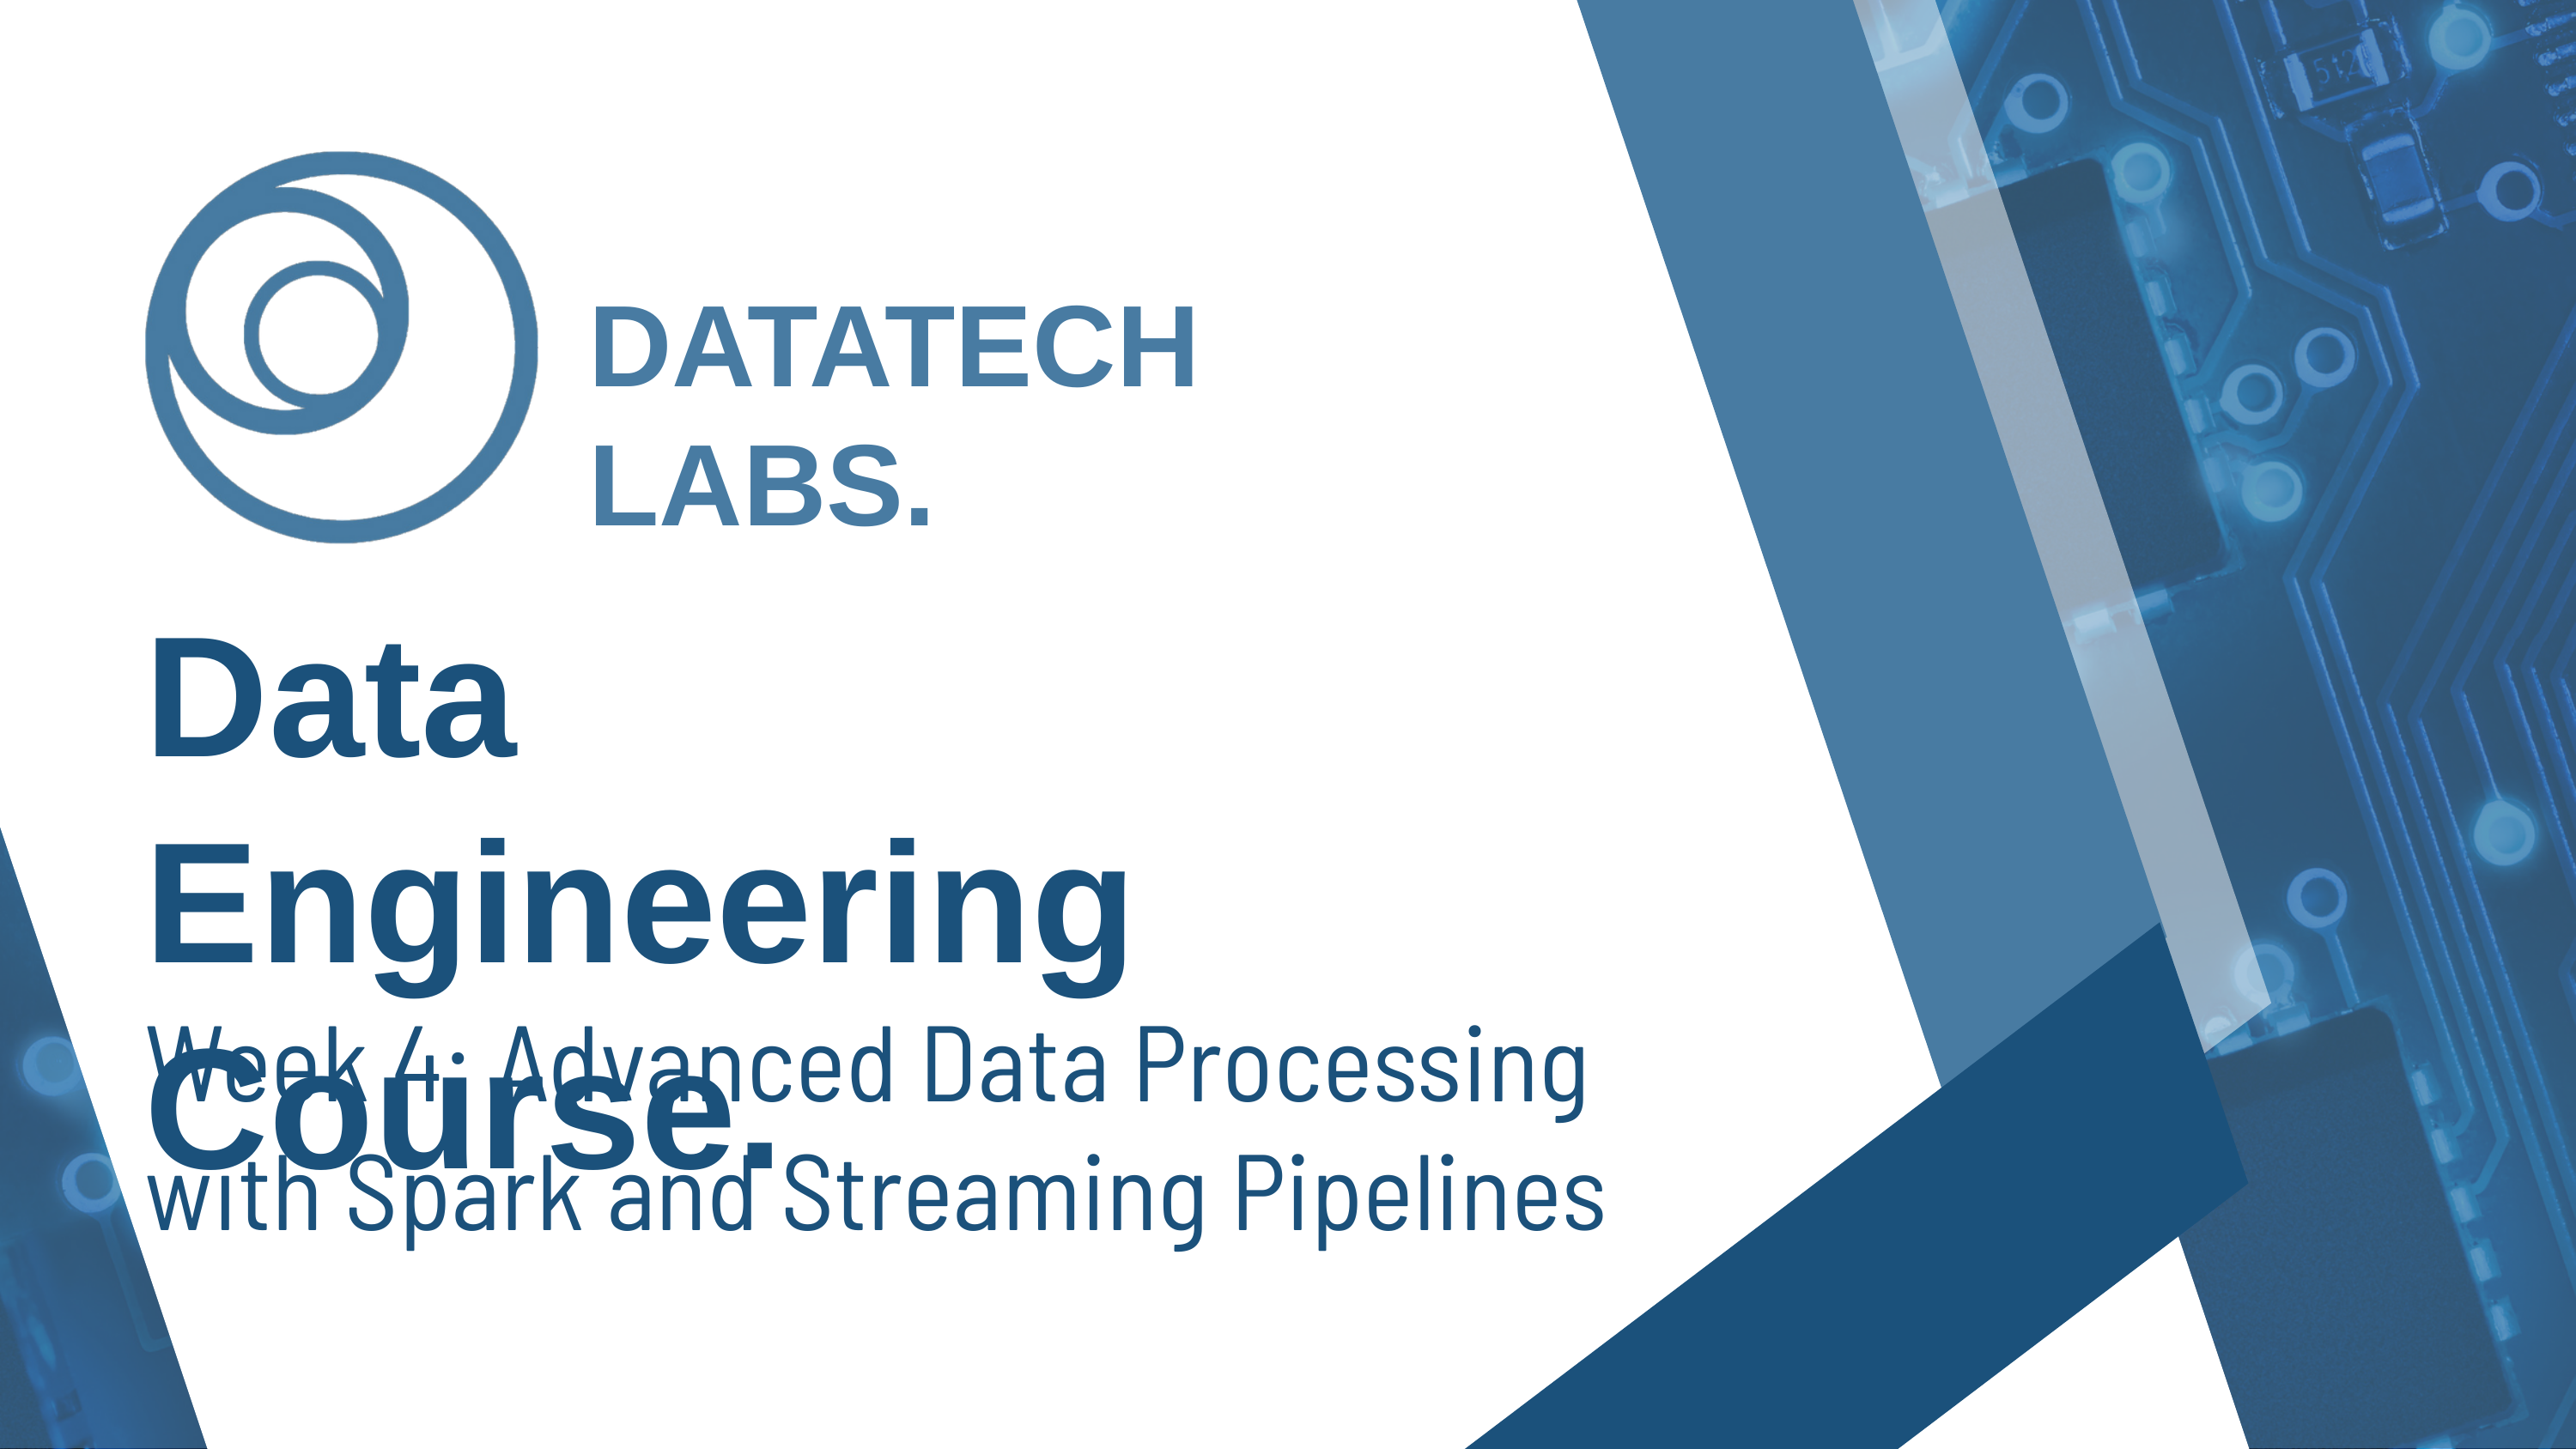

DATATECH LABS.

Data Engineering Course.
Week 4: Advanced Data Processing with Spark and Streaming Pipelines